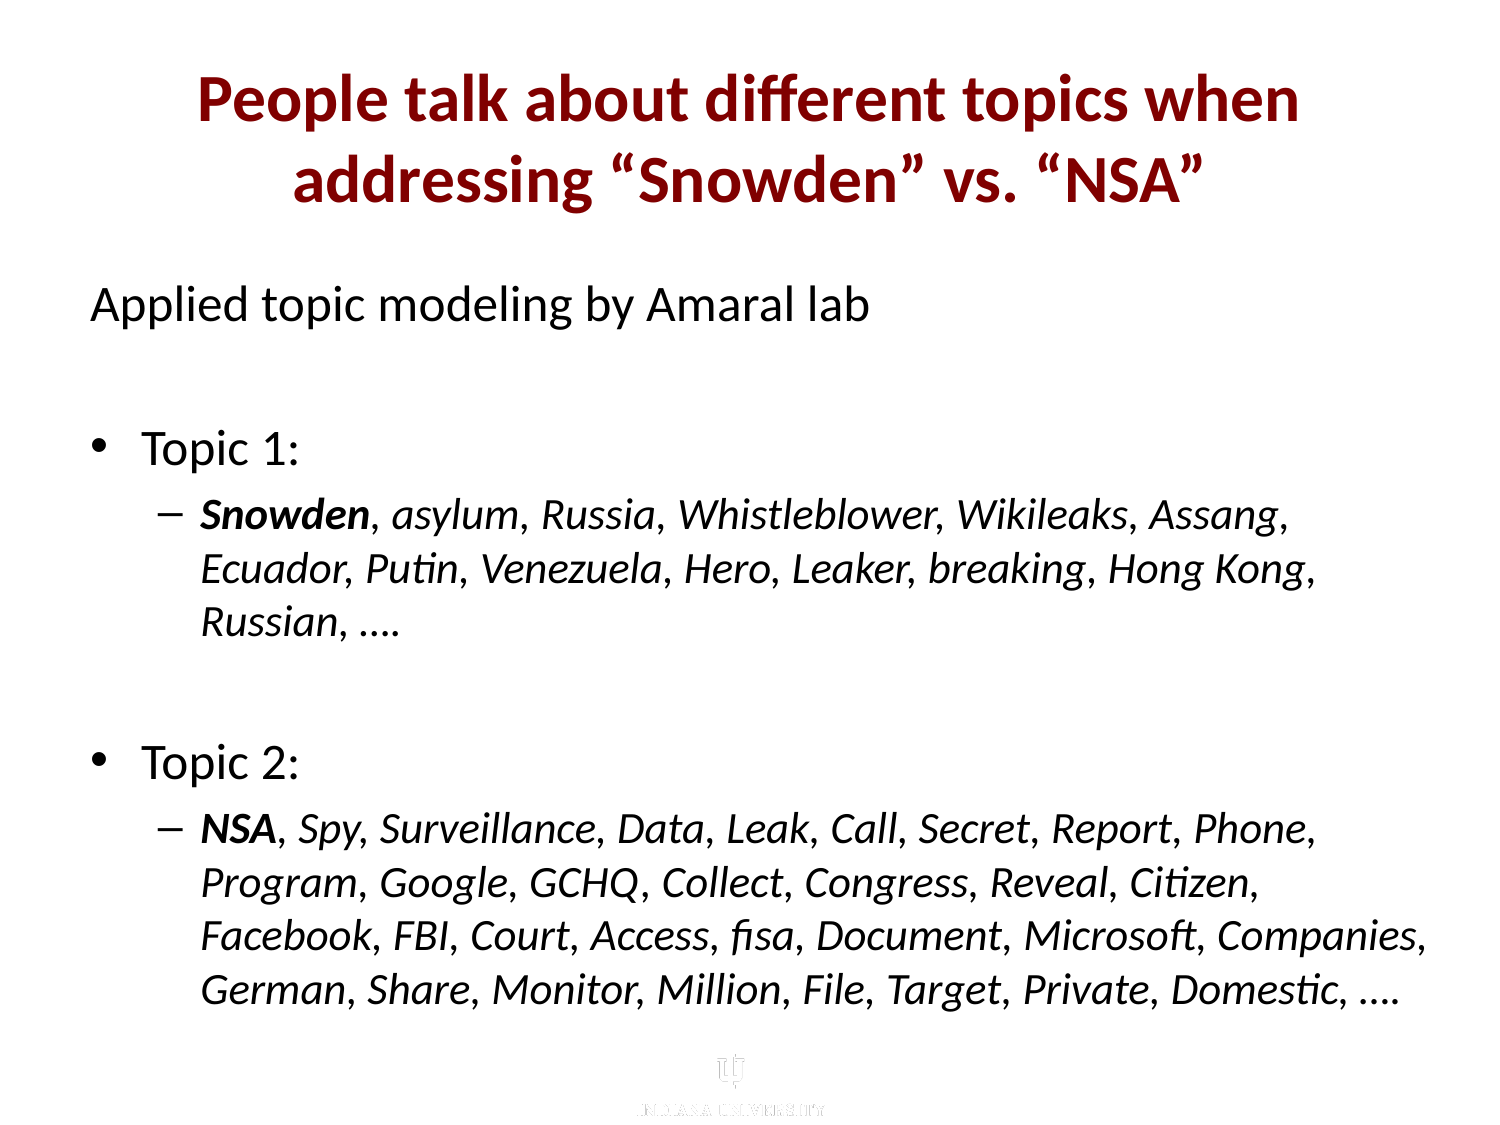

# People talk about different topics when addressing “Snowden” vs. “NSA”
Applied topic modeling by Amaral lab

Topic 1:
Snowden, asylum, Russia, Whistleblower, Wikileaks, Assang, Ecuador, Putin, Venezuela, Hero, Leaker, breaking, Hong Kong, Russian, ….

Topic 2:
NSA, Spy, Surveillance, Data, Leak, Call, Secret, Report, Phone, Program, Google, GCHQ, Collect, Congress, Reveal, Citizen, Facebook, FBI, Court, Access, fisa, Document, Microsoft, Companies, German, Share, Monitor, Million, File, Target, Private, Domestic, ….
17